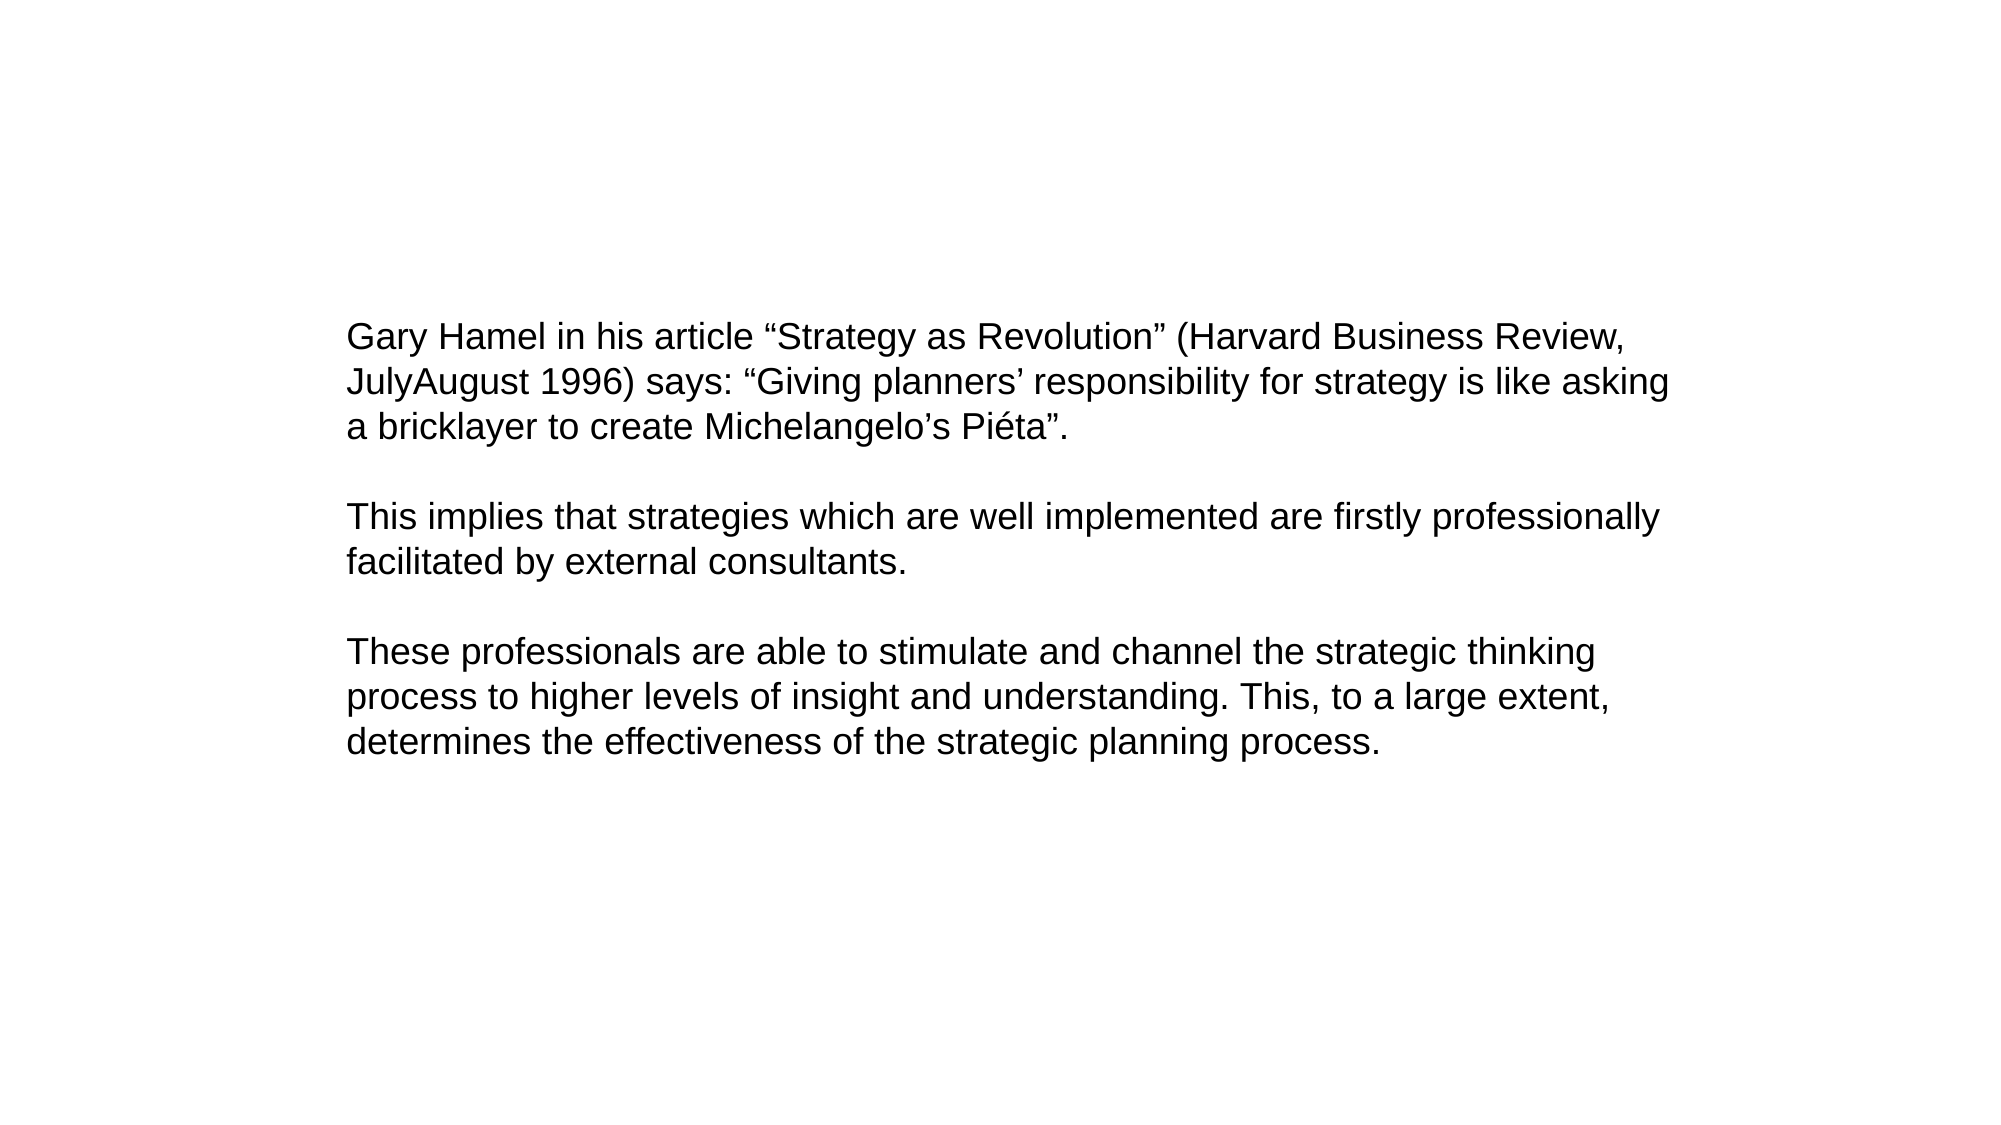

Gary Hamel in his article “Strategy as Revolution” (Harvard Business Review, JulyAugust 1996) says: “Giving planners’ responsibility for strategy is like asking a bricklayer to create Michelangelo’s Piéta”.

This implies that strategies which are well implemented are firstly professionally facilitated by external consultants.

These professionals are able to stimulate and channel the strategic thinking process to higher levels of insight and understanding. This, to a large extent, determines the effectiveness of the strategic planning process.